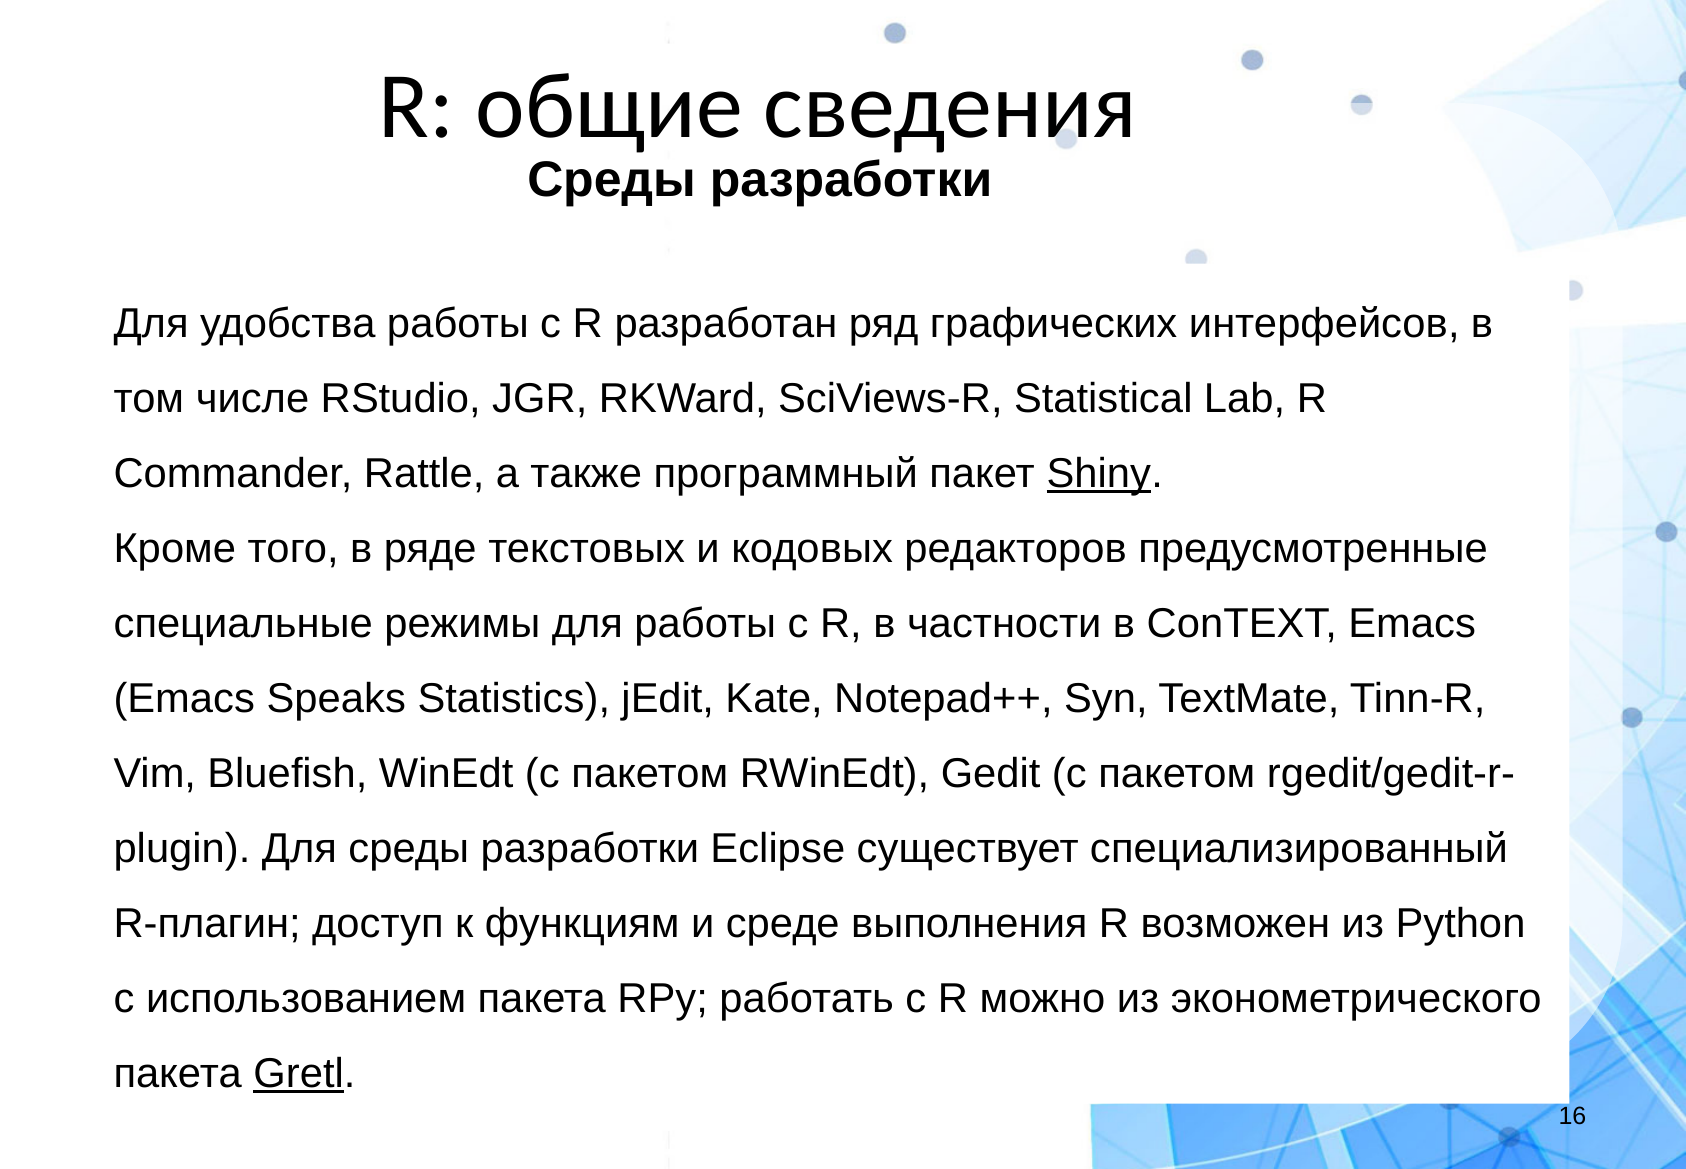

R: общие сведения

Среды разработки
Для удобства работы с R разработан ряд графических интерфейсов, в том числе RStudio, JGR, RKWard, SciViews-R, Statistical Lab, R Commander, Rattle, а также программный пакет Shiny.
Кроме того, в ряде текстовых и кодовых редакторов предусмотренные специальные режимы для работы с R, в частности в ConTEXT, Emacs (Emacs Speaks Statistics), jEdit, Kate, Notepad++, Syn, TextMate, Tinn-R, Vim, Bluefish, WinEdt (с пакетом RWinEdt), Gedit (с пакетом rgedit/gedit-r-plugin). Для среды разработки Eclipse существует специализированный R-плагин; доступ к функциям и среде выполнения R возможен из Python с использованием пакета RPy; работать с R можно из эконометрического пакета Gretl.
16